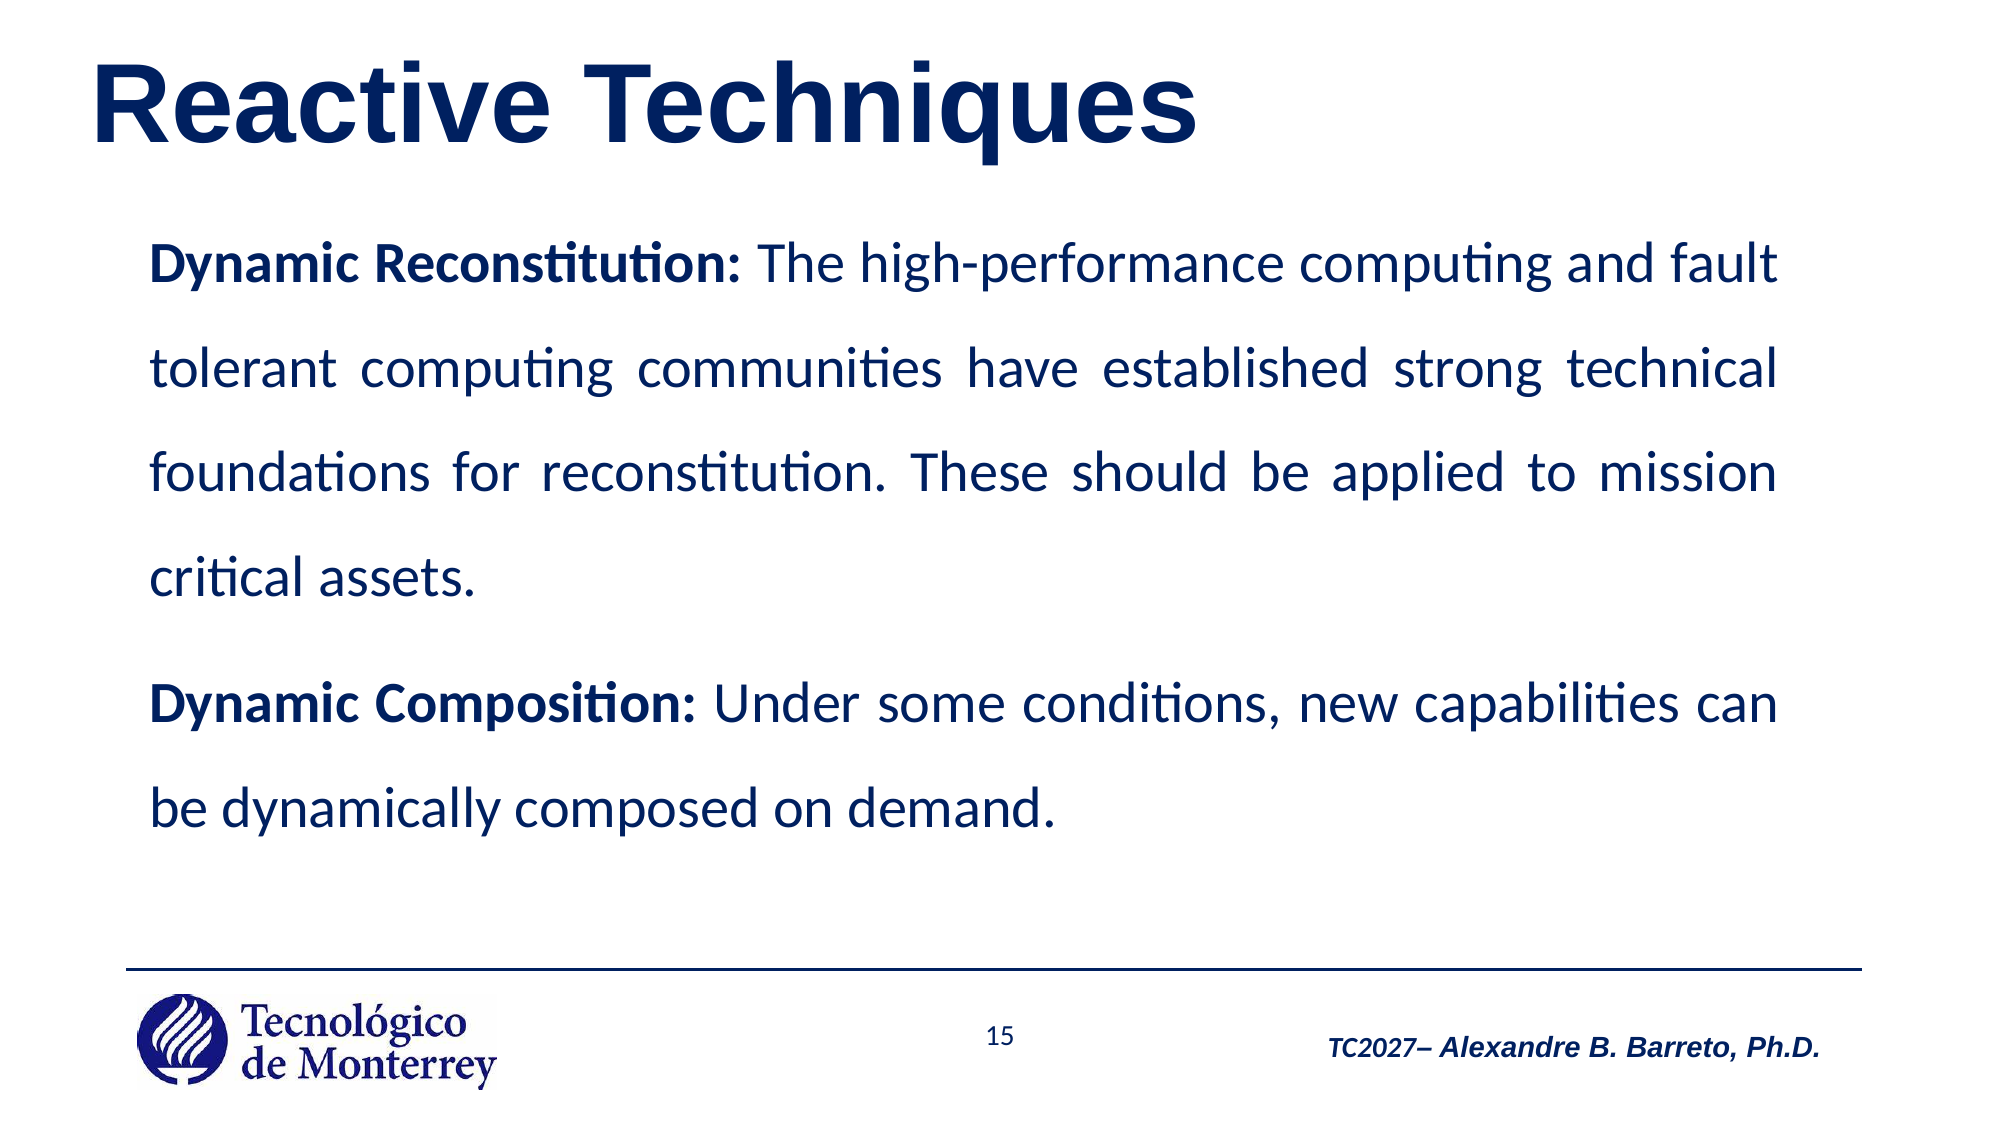

# Reactive Techniques
Dynamic Reconstitution: The high-performance computing and fault tolerant computing communities have established strong technical foundations for reconstitution. These should be applied to mission critical assets.
Dynamic Composition: Under some conditions, new capabilities can be dynamically composed on demand.